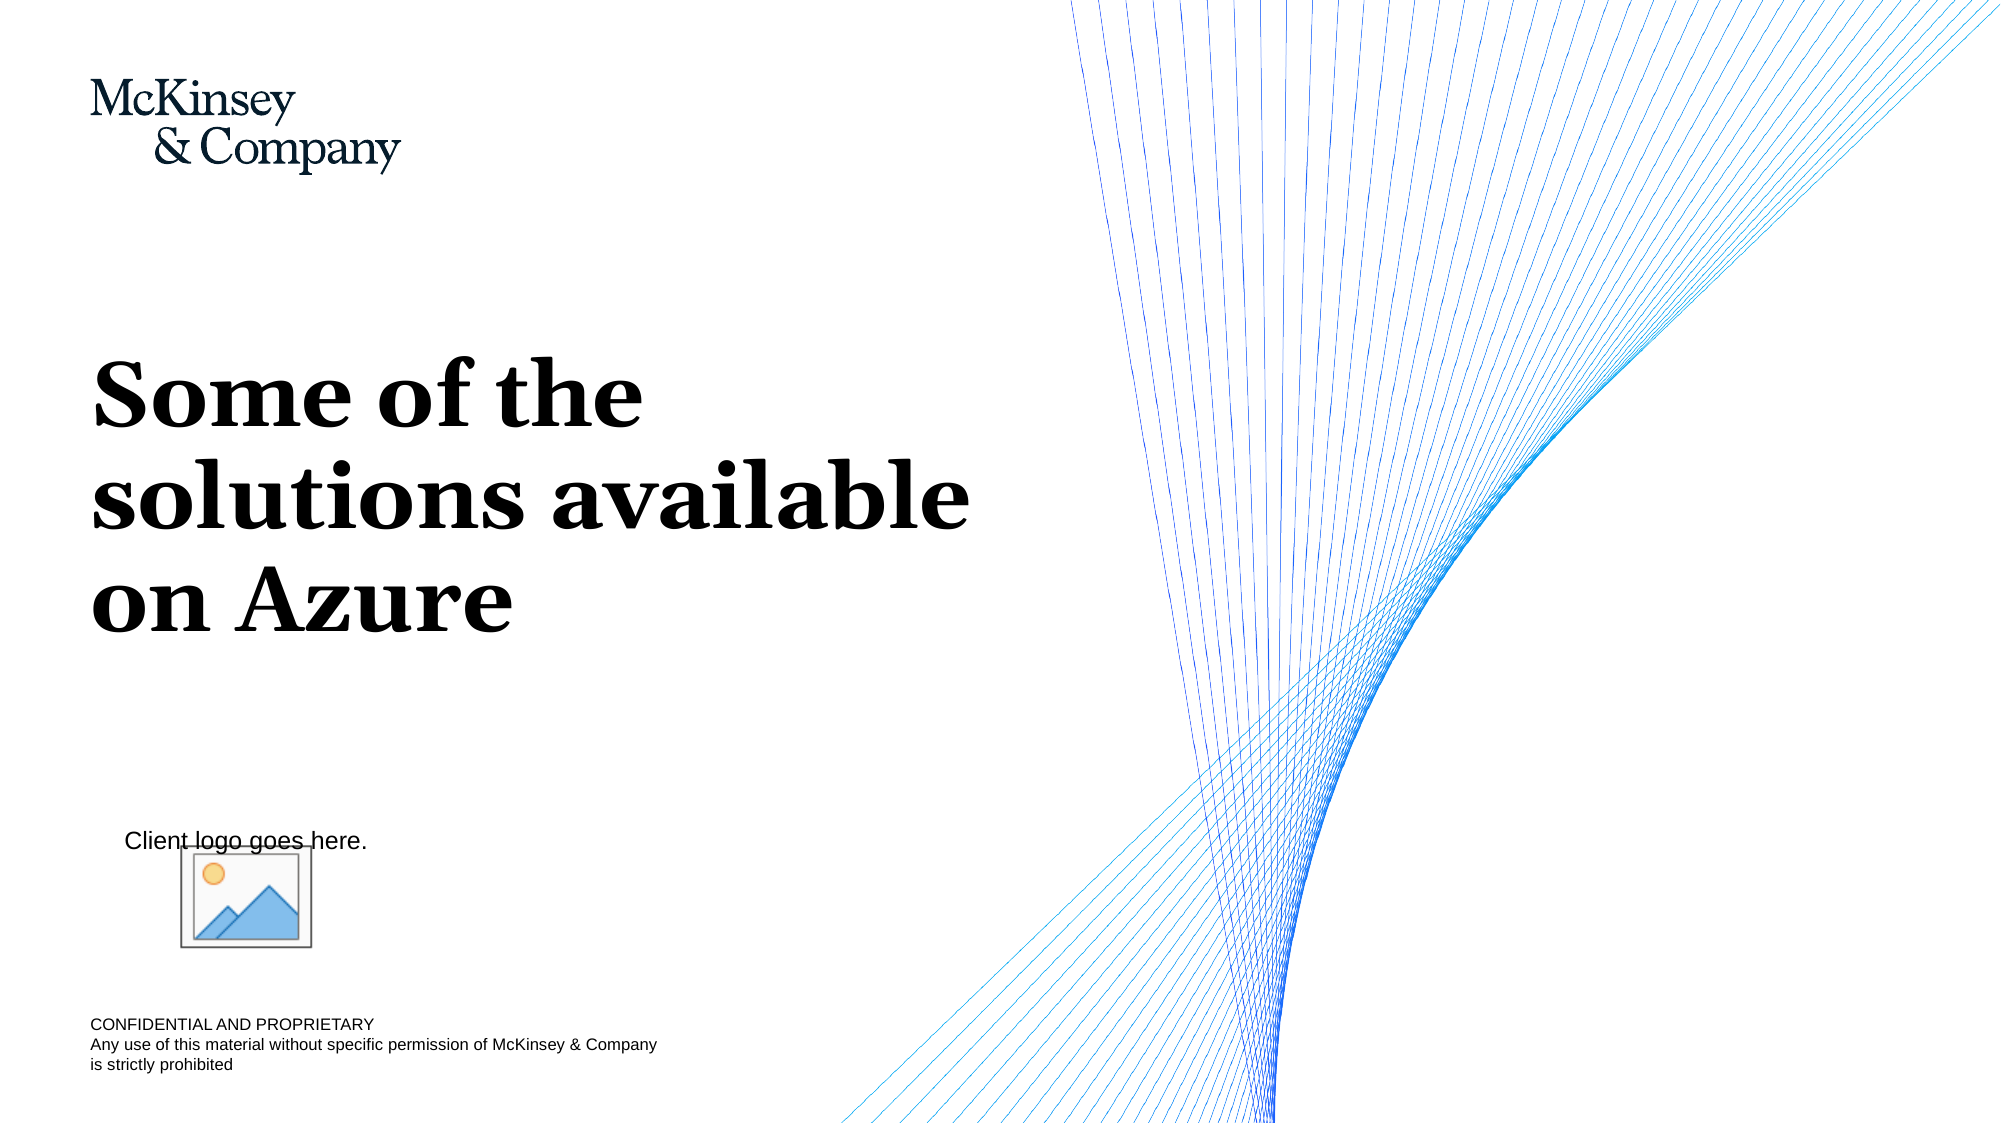

# Some of the solutions available on Azure